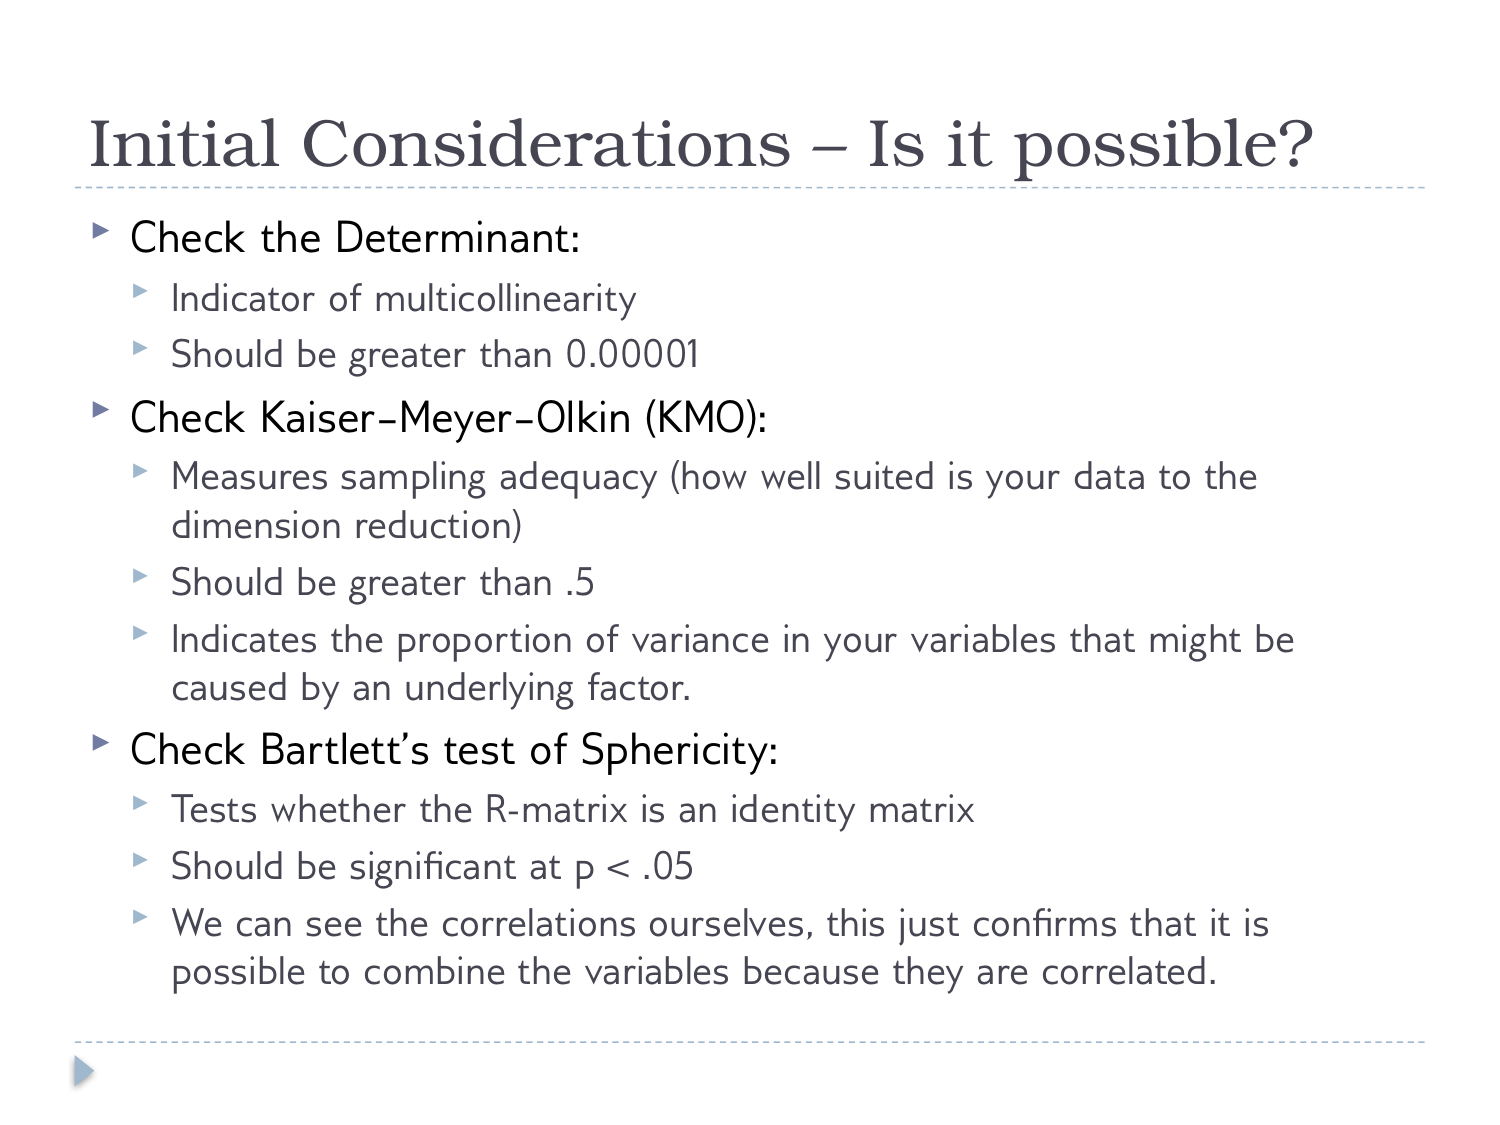

# Initial Considerations – Is it possible?
Check the Determinant:
Indicator of multicollinearity
Should be greater than 0.00001
Check Kaiser–Meyer–Olkin (KMO):
Measures sampling adequacy (how well suited is your data to the dimension reduction)
Should be greater than .5
Indicates the proportion of variance in your variables that might be caused by an underlying factor.
Check Bartlett’s test of Sphericity:
Tests whether the R-matrix is an identity matrix
Should be significant at p < .05
We can see the correlations ourselves, this just confirms that it is possible to combine the variables because they are correlated.